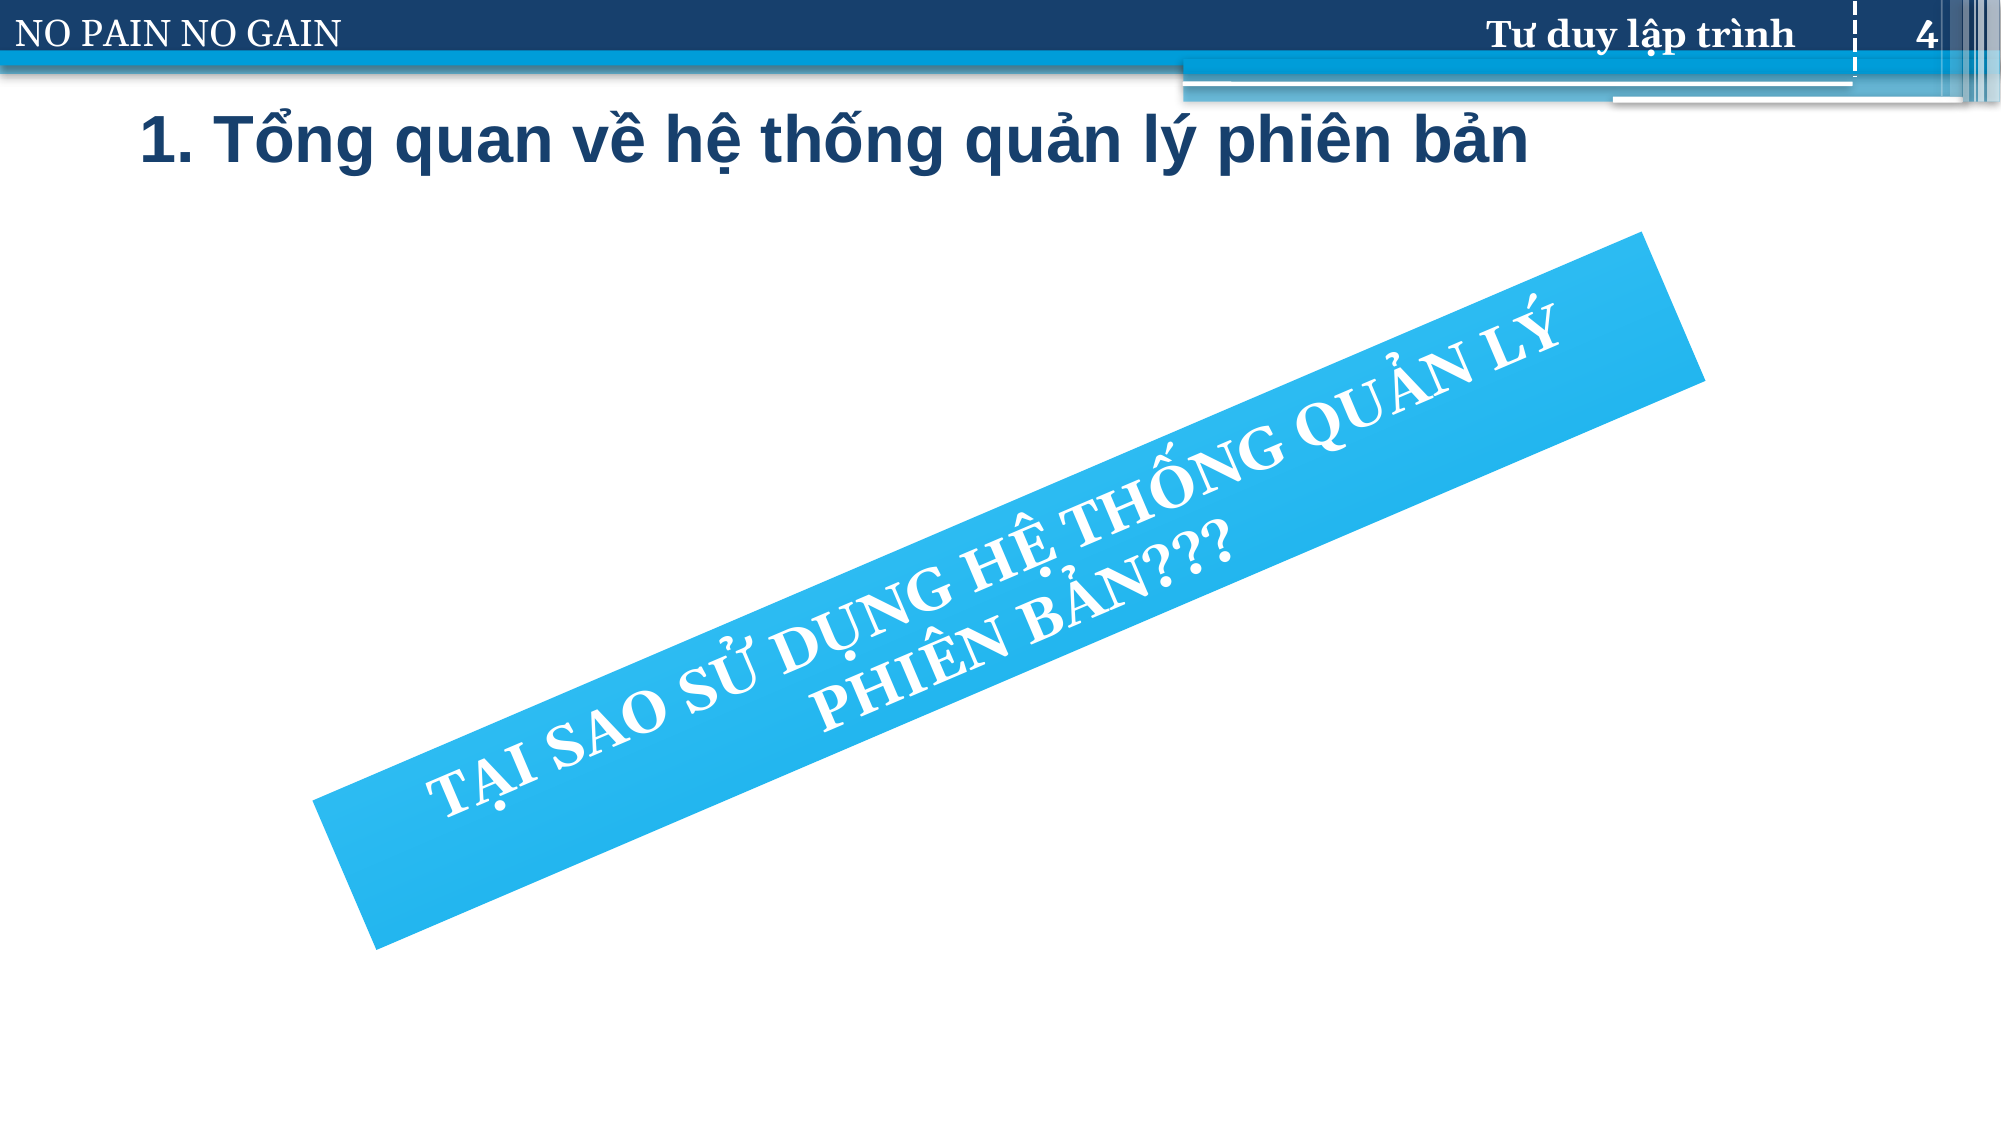

4
# 1. Tổng quan về hệ thống quản lý phiên bản
TẠI SAO SỬ DỤNG HỆ THỐNG QUẢN LÝ PHIÊN BẢN???